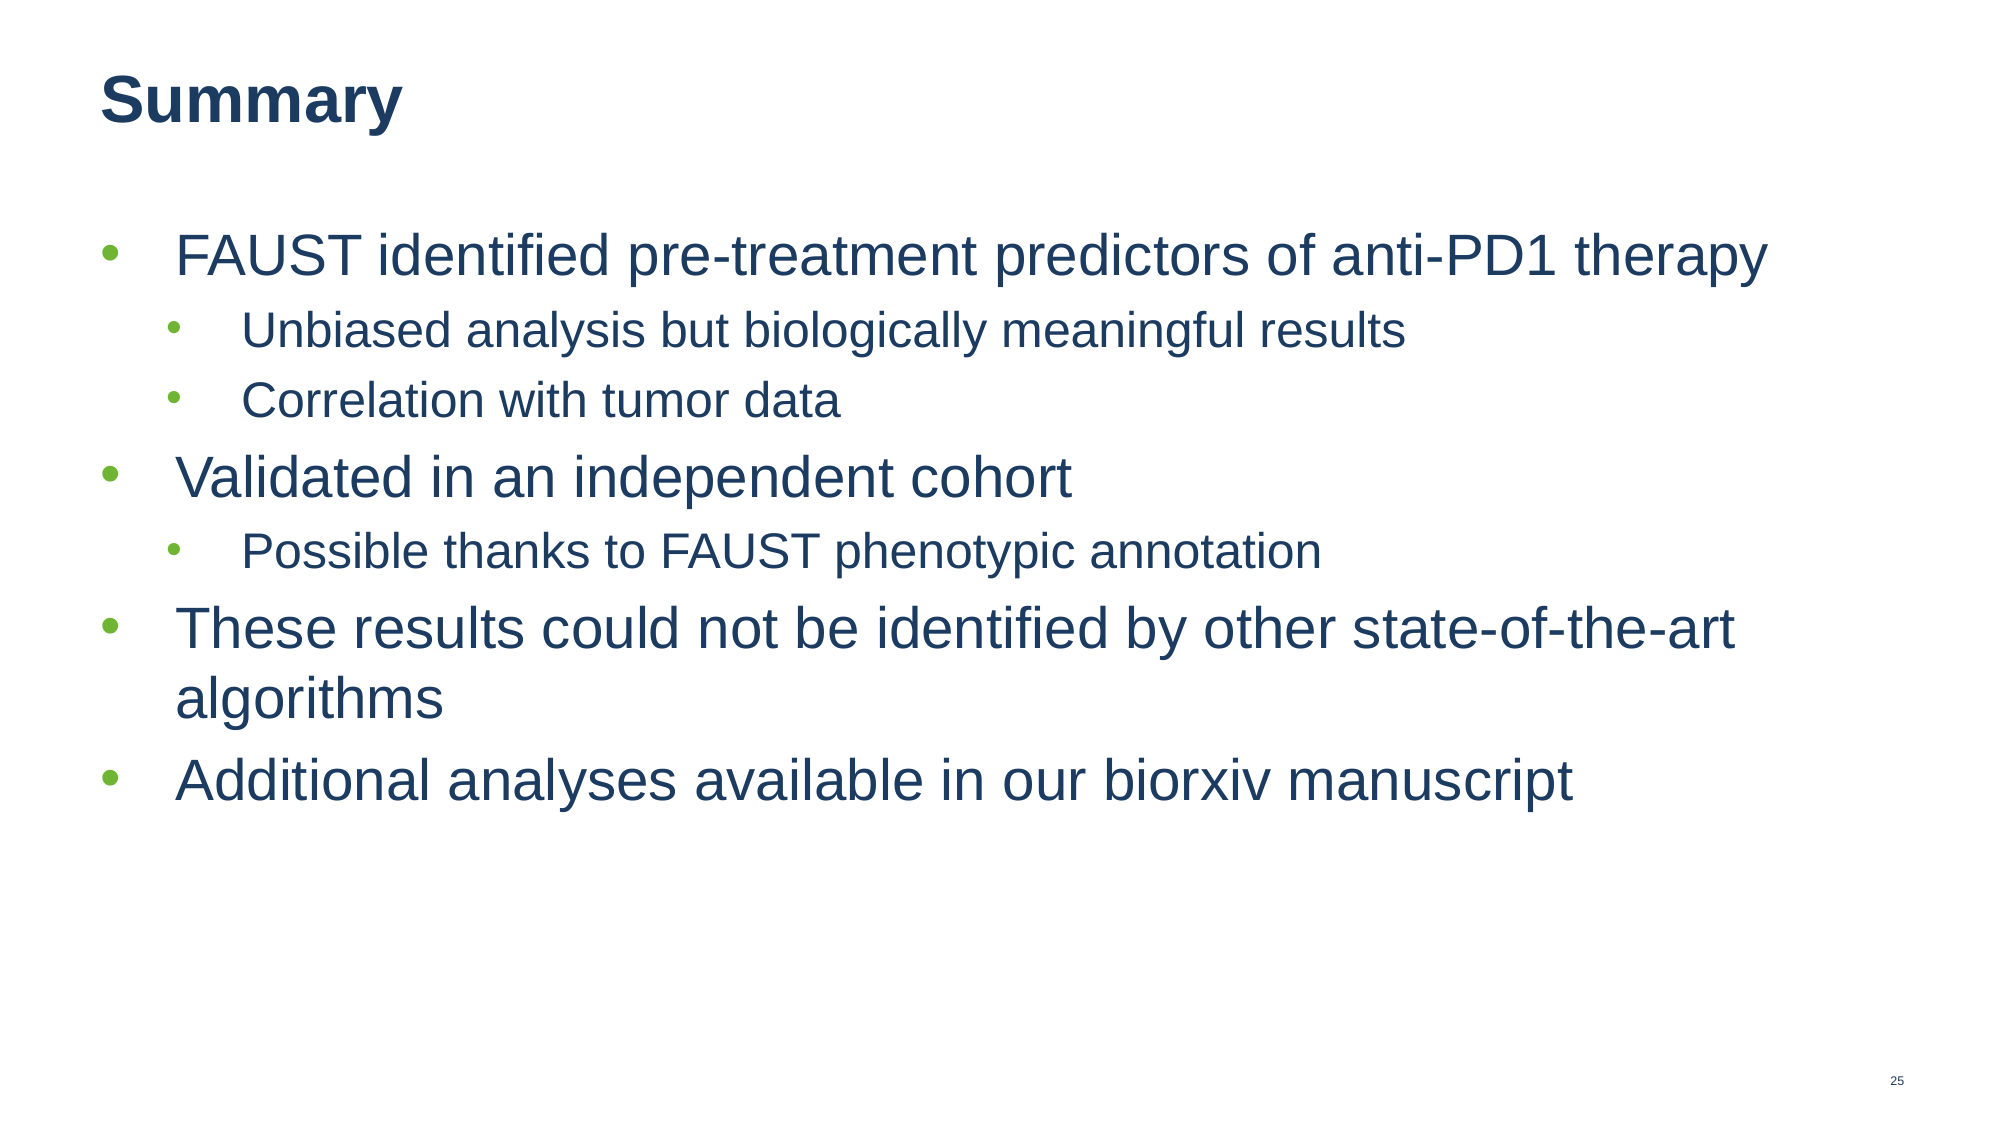

# Summary
FAUST identified pre-treatment predictors of anti-PD1 therapy
Unbiased analysis but biologically meaningful results
Correlation with tumor data
Validated in an independent cohort
Possible thanks to FAUST phenotypic annotation
These results could not be identified by other state-of-the-art algorithms
Additional analyses available in our biorxiv manuscript

25